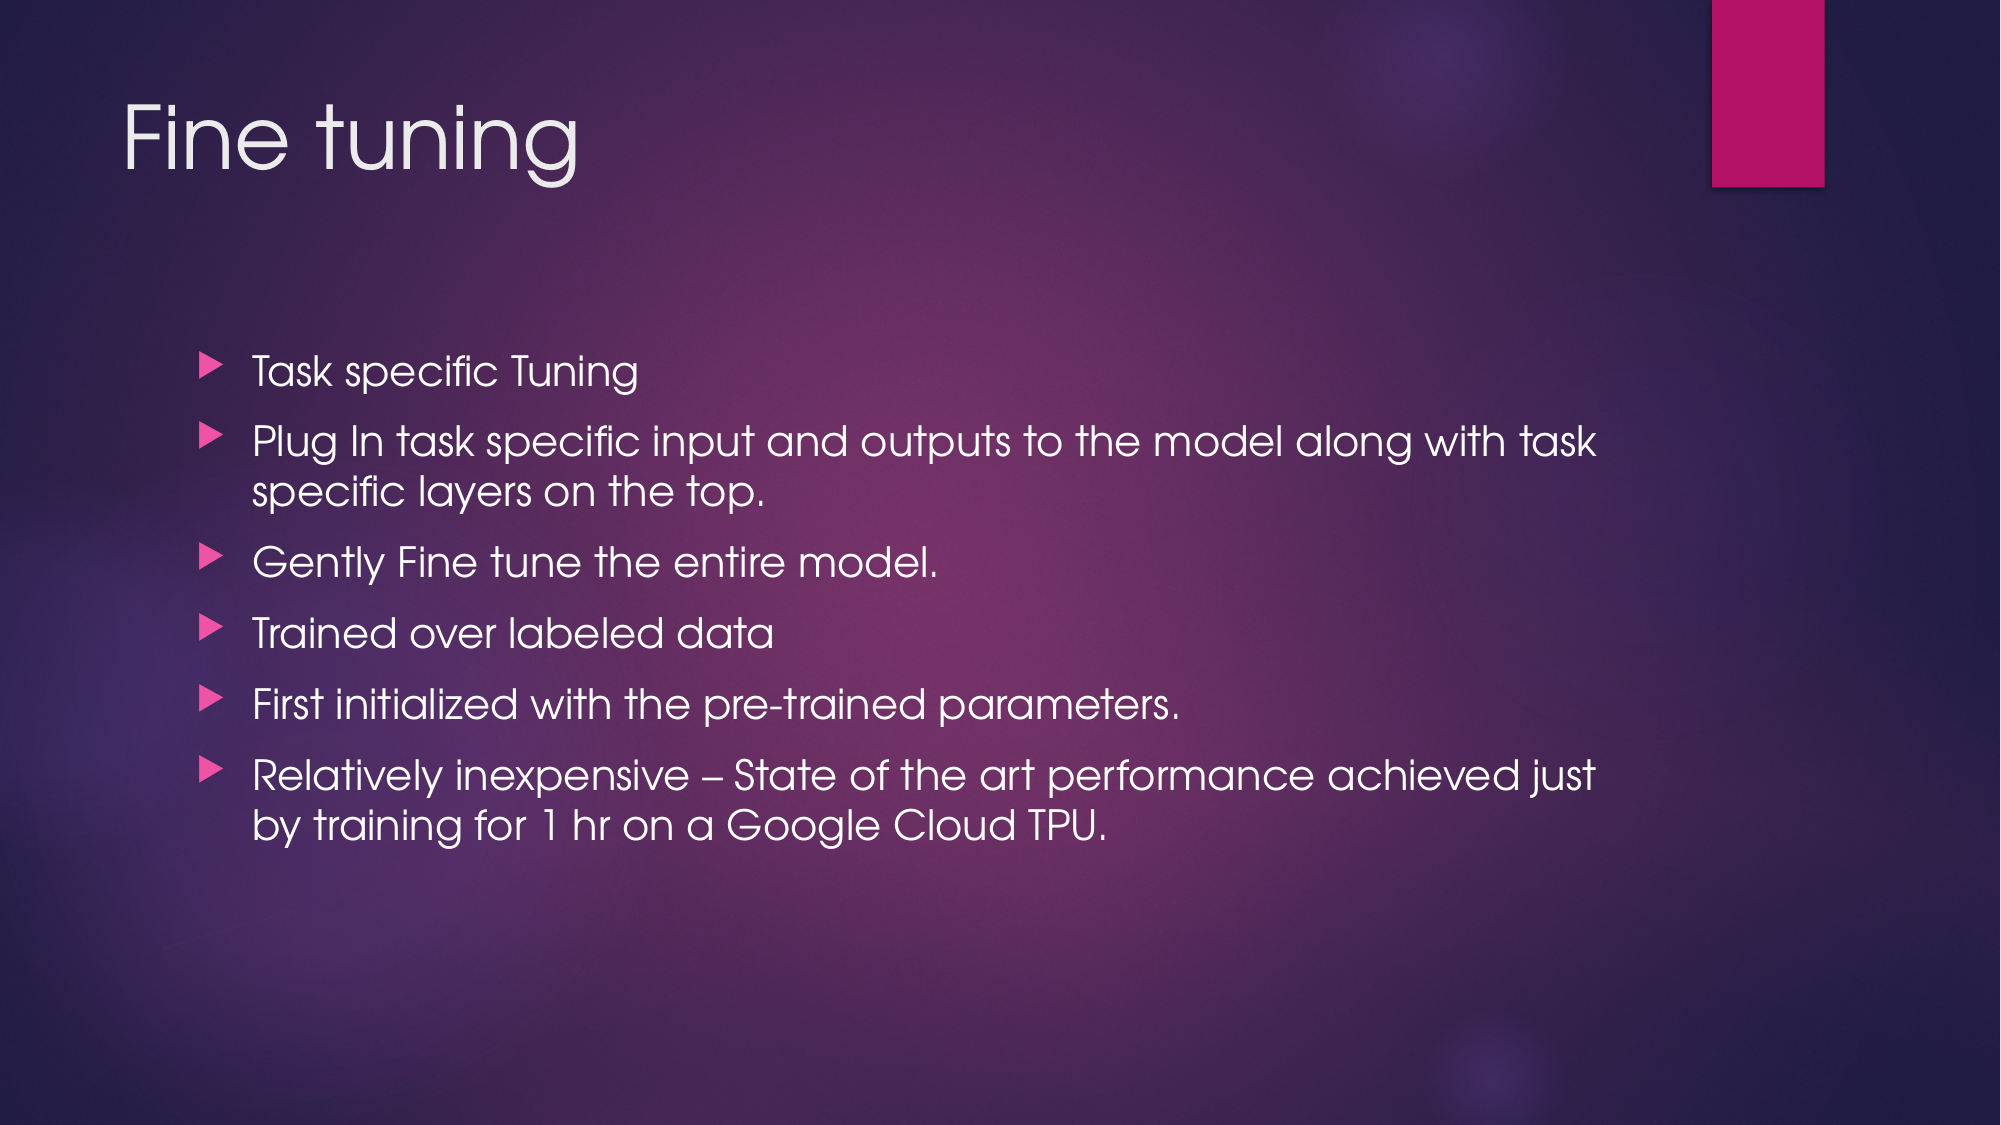

# Fine tuning
Task specific Tuning
Plug In task specific input and outputs to the model along with task specific layers on the top.
Gently Fine tune the entire model.
Trained over labeled data
First initialized with the pre-trained parameters.
Relatively inexpensive – State of the art performance achieved just by training for 1 hr on a Google Cloud TPU.